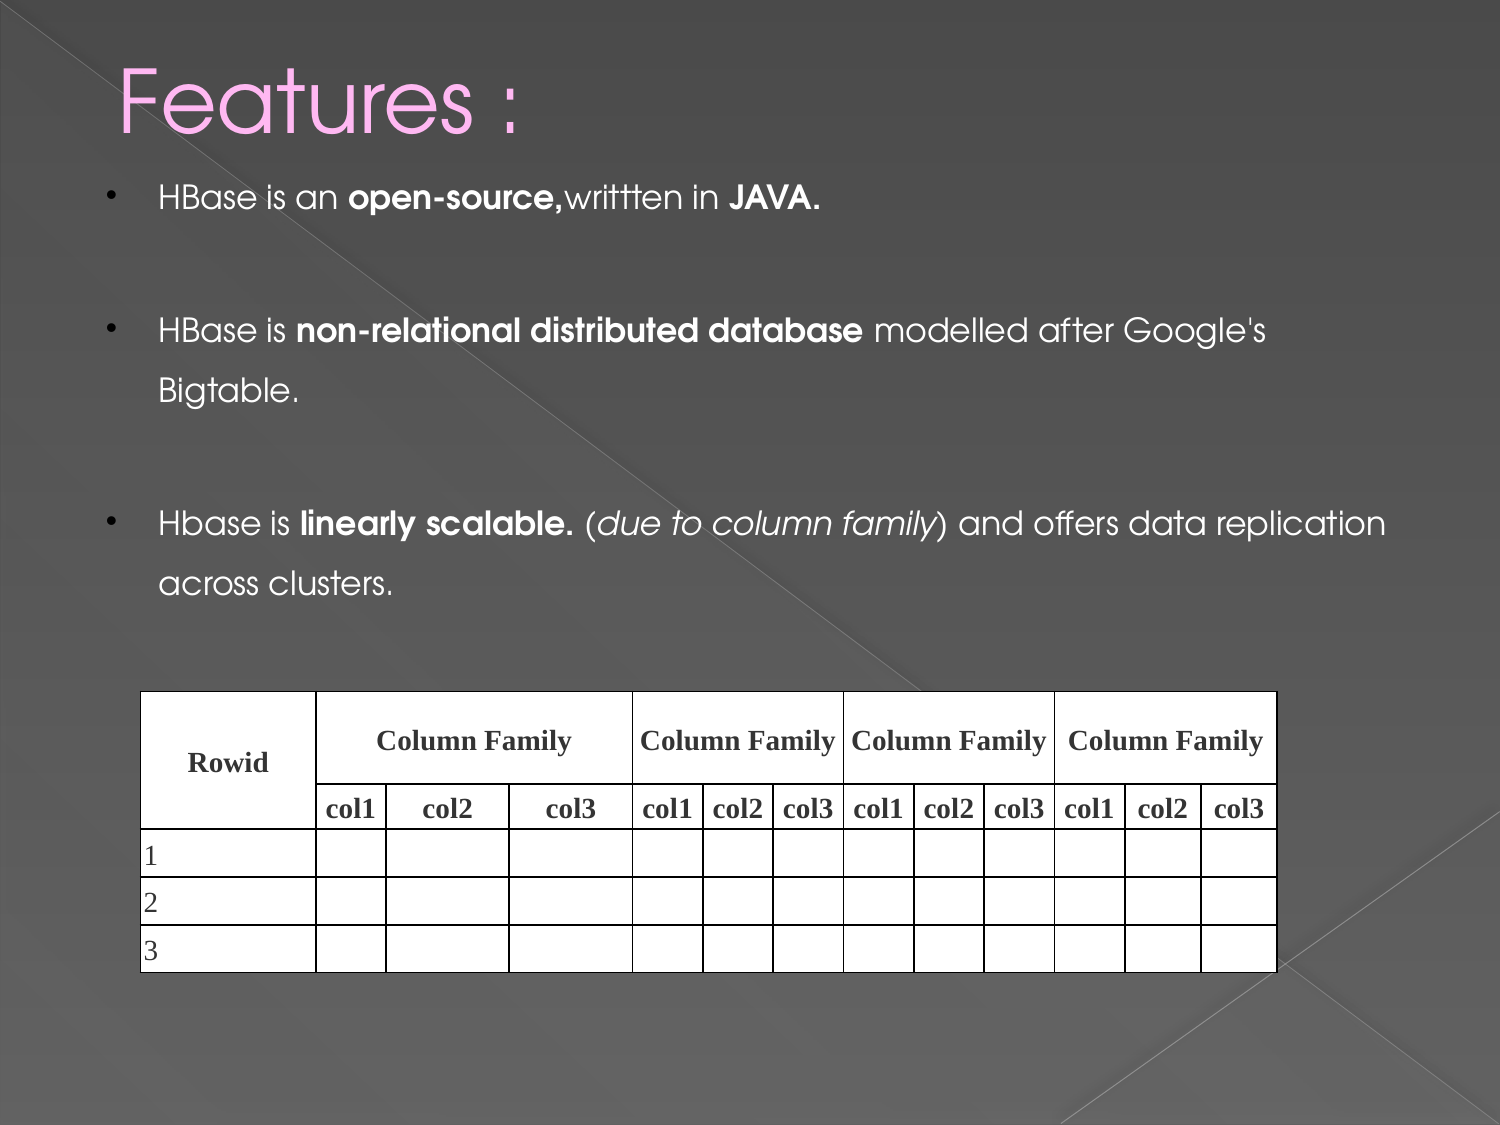

# Features :
HBase is an open-source,writtten in JAVA.

HBase is non-relational distributed database modelled after Google's Bigtable.

Hbase is linearly scalable. (due to column family) and offers data replication across clusters.
| Rowid | Column Family |  |  | Column Family |  |  | Column Family |  |  | Column Family |  |  |
| --- | --- | --- | --- | --- | --- | --- | --- | --- | --- | --- | --- | --- |
|  | col1 | col2 | col3 | col1 | col2 | col3 | col1 | col2 | col3 | col1 | col2 | col3 |
| 1 |  |  |  |  |  |  |  |  |  |  |  |  |
| 2 |  |  |  |  |  |  |  |  |  |  |  |  |
| 3 |  |  |  |  |  |  |  |  |  |  |  |  |